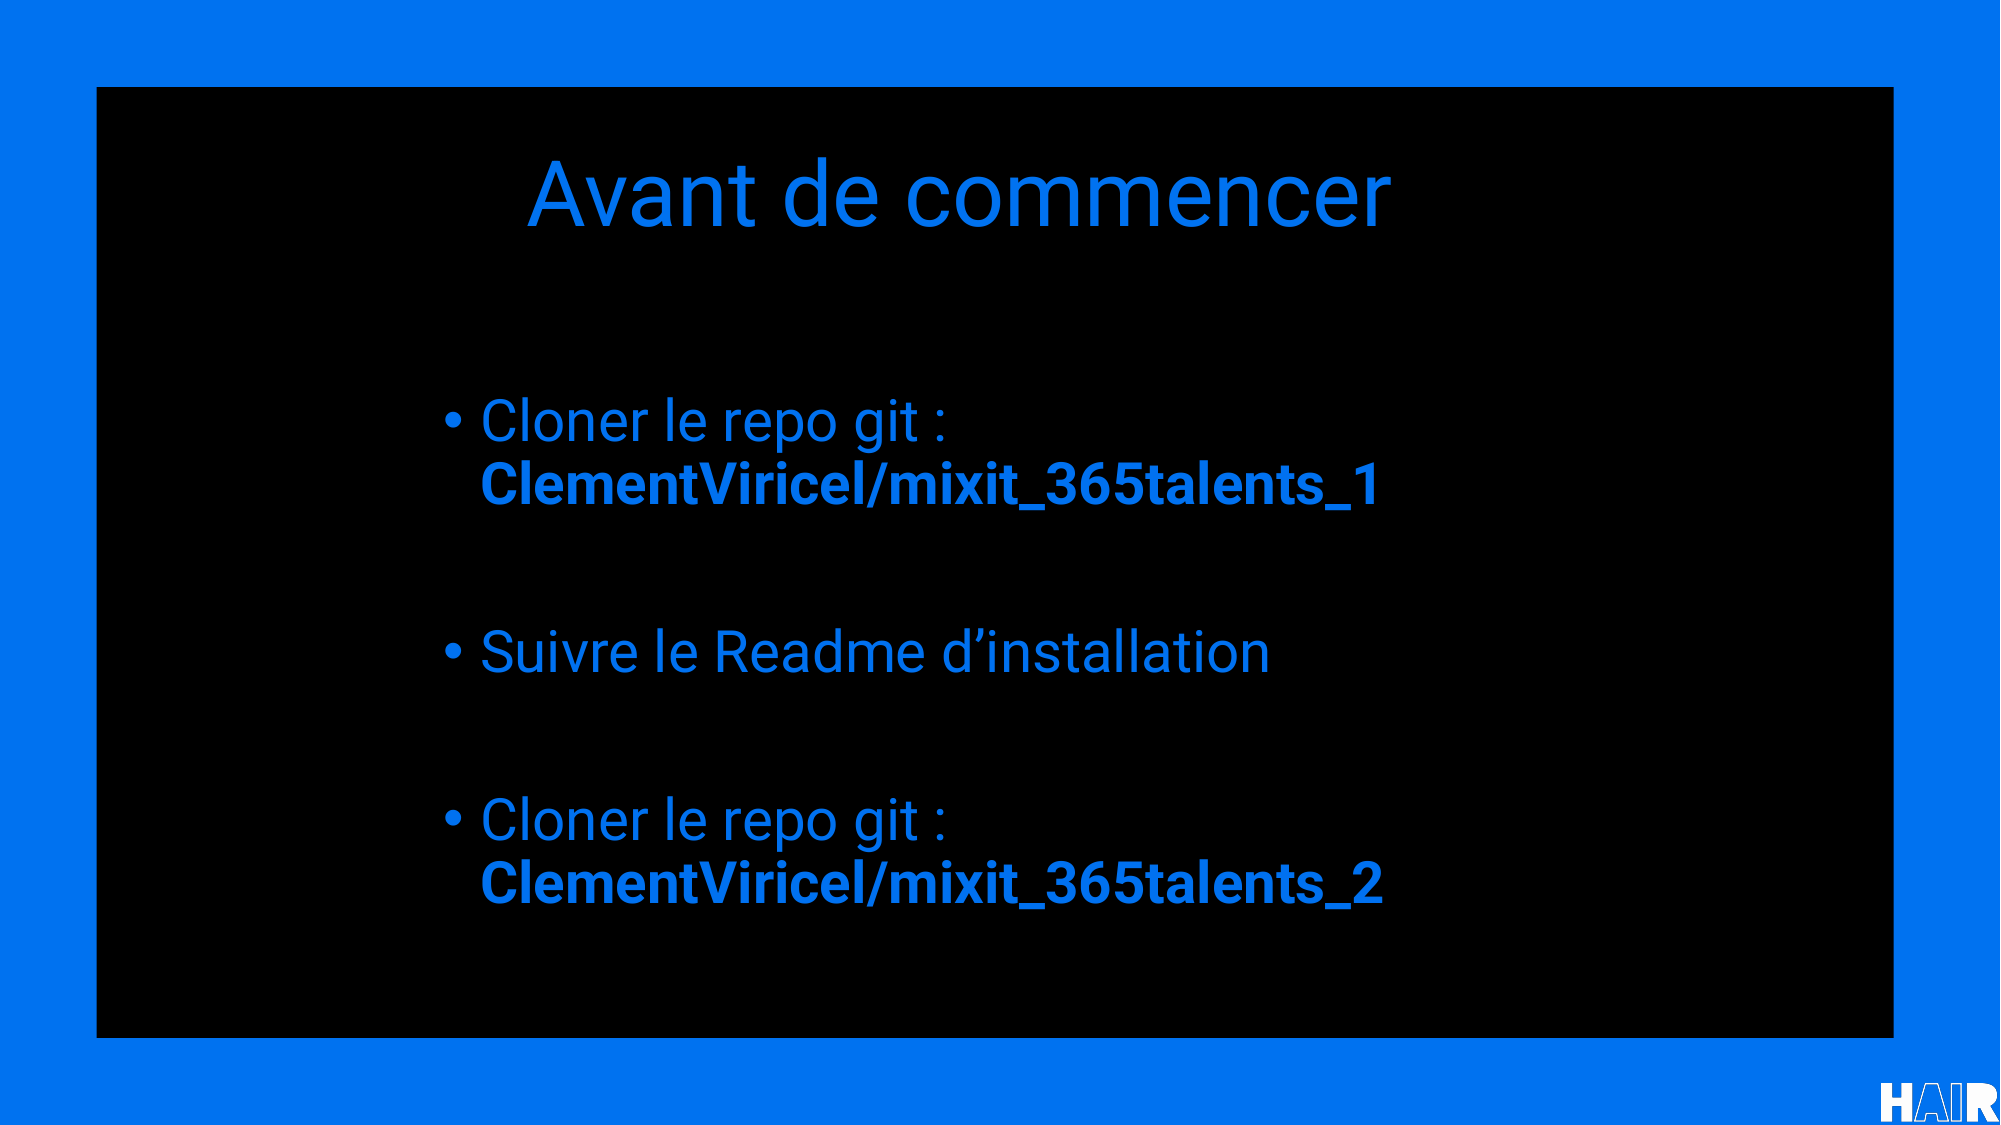

Avant de commencer
Cloner le repo git : ClementViricel/mixit_365talents_1

Suivre le Readme d’installation

Cloner le repo git : ClementViricel/mixit_365talents_2